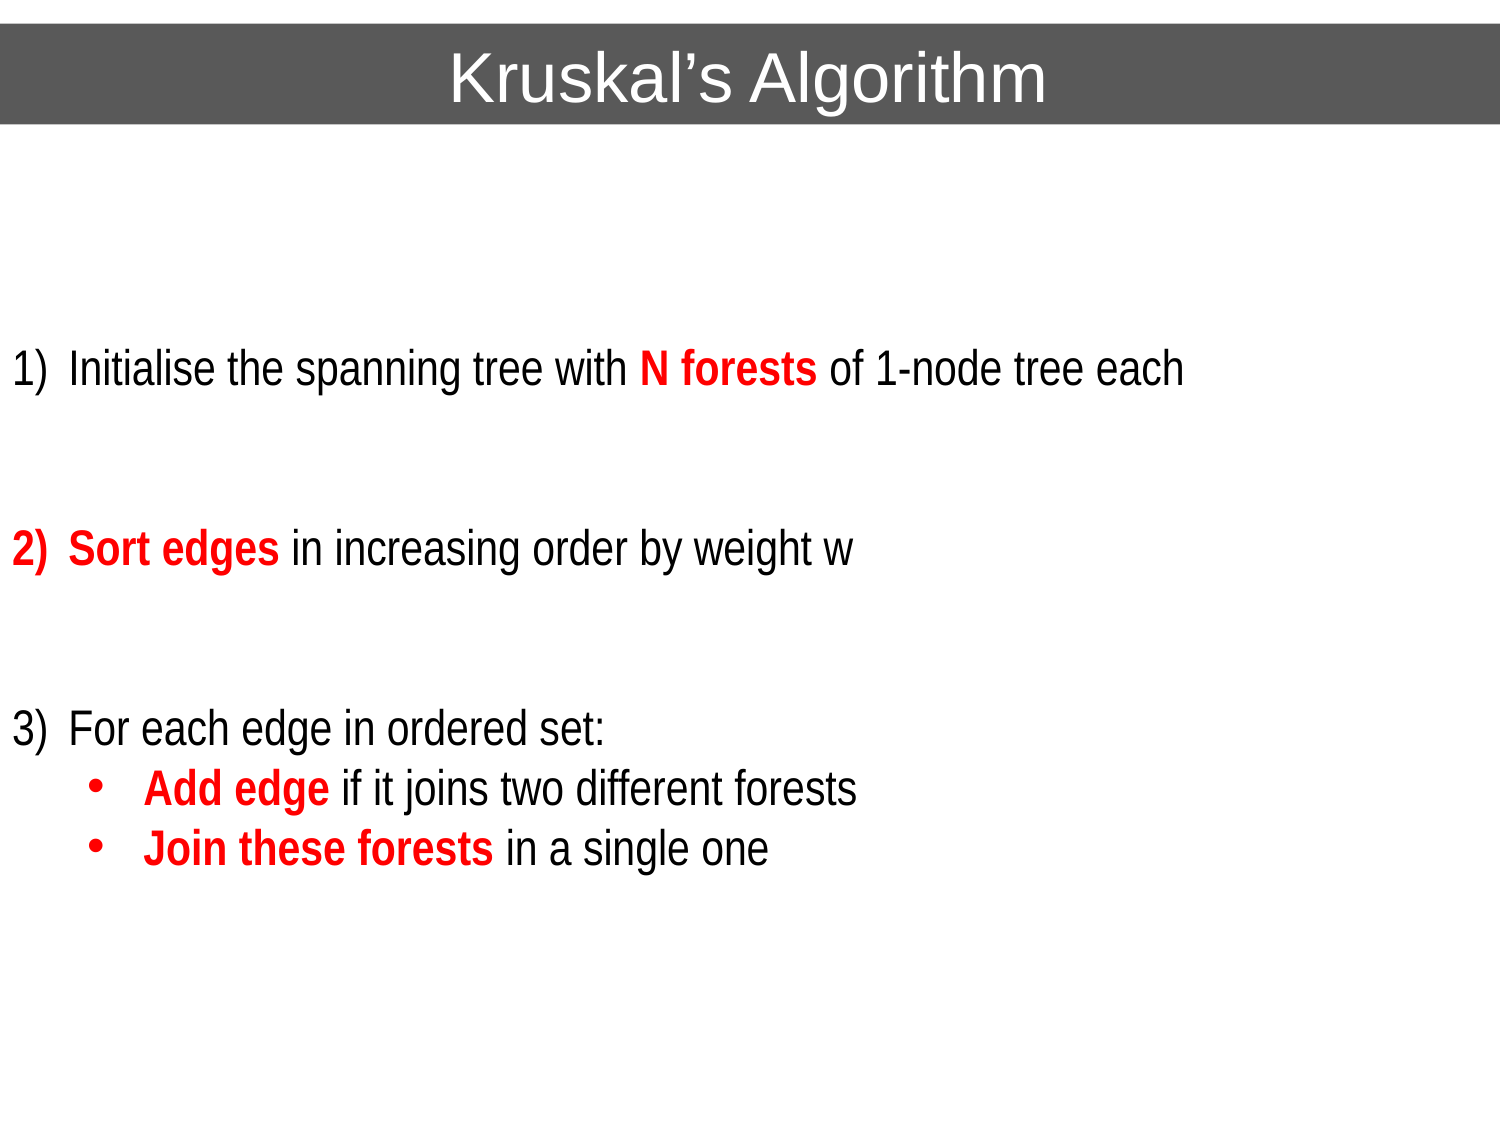

# Kruskal’s Algorithm
Initialise the spanning tree with N forests of 1-node tree each

Sort edges in increasing order by weight w

For each edge in ordered set:
Add edge if it joins two different forests
Join these forests in a single one